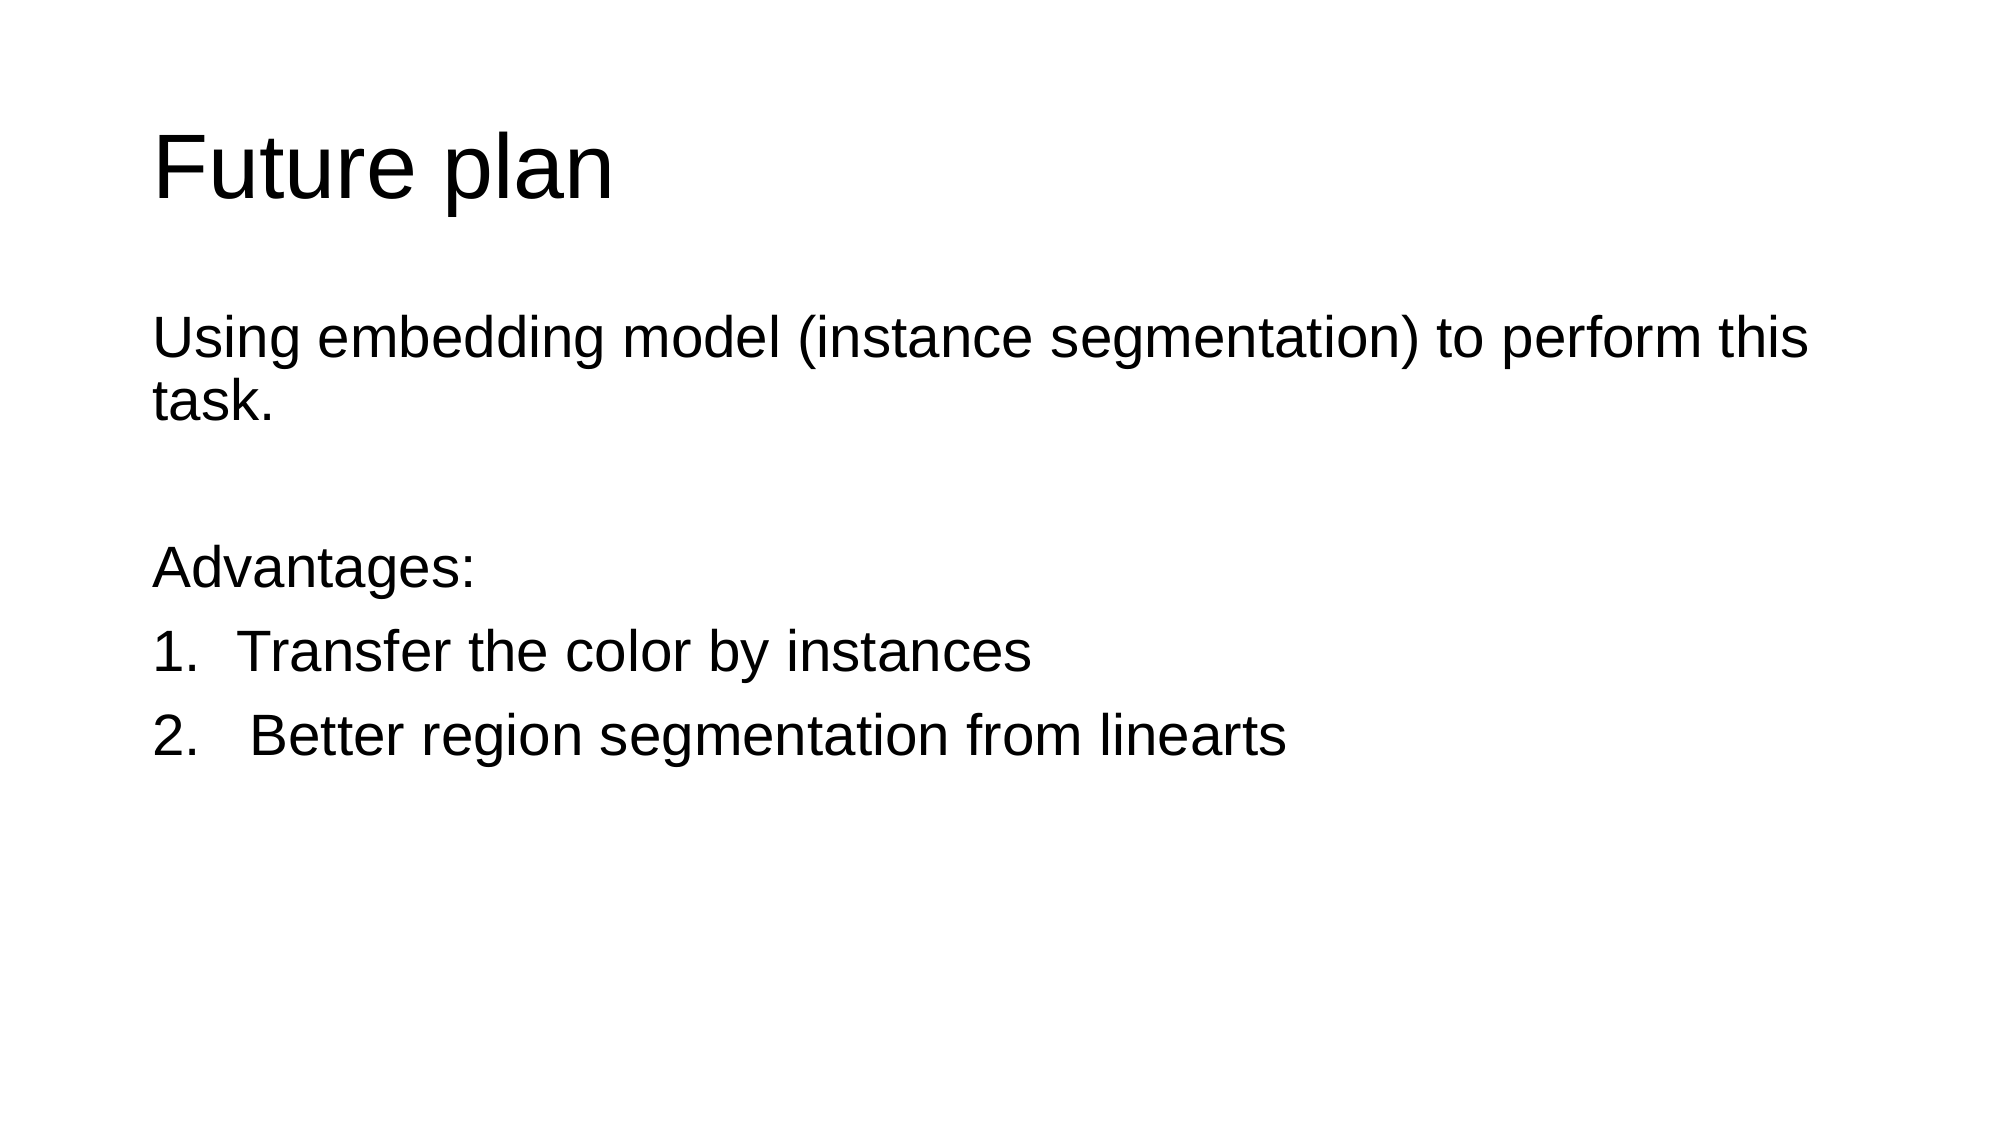

# Future plan
Using embedding model (instance segmentation) to perform this task.

Advantages:
Transfer the color by instances
2.   Better region segmentation from linearts